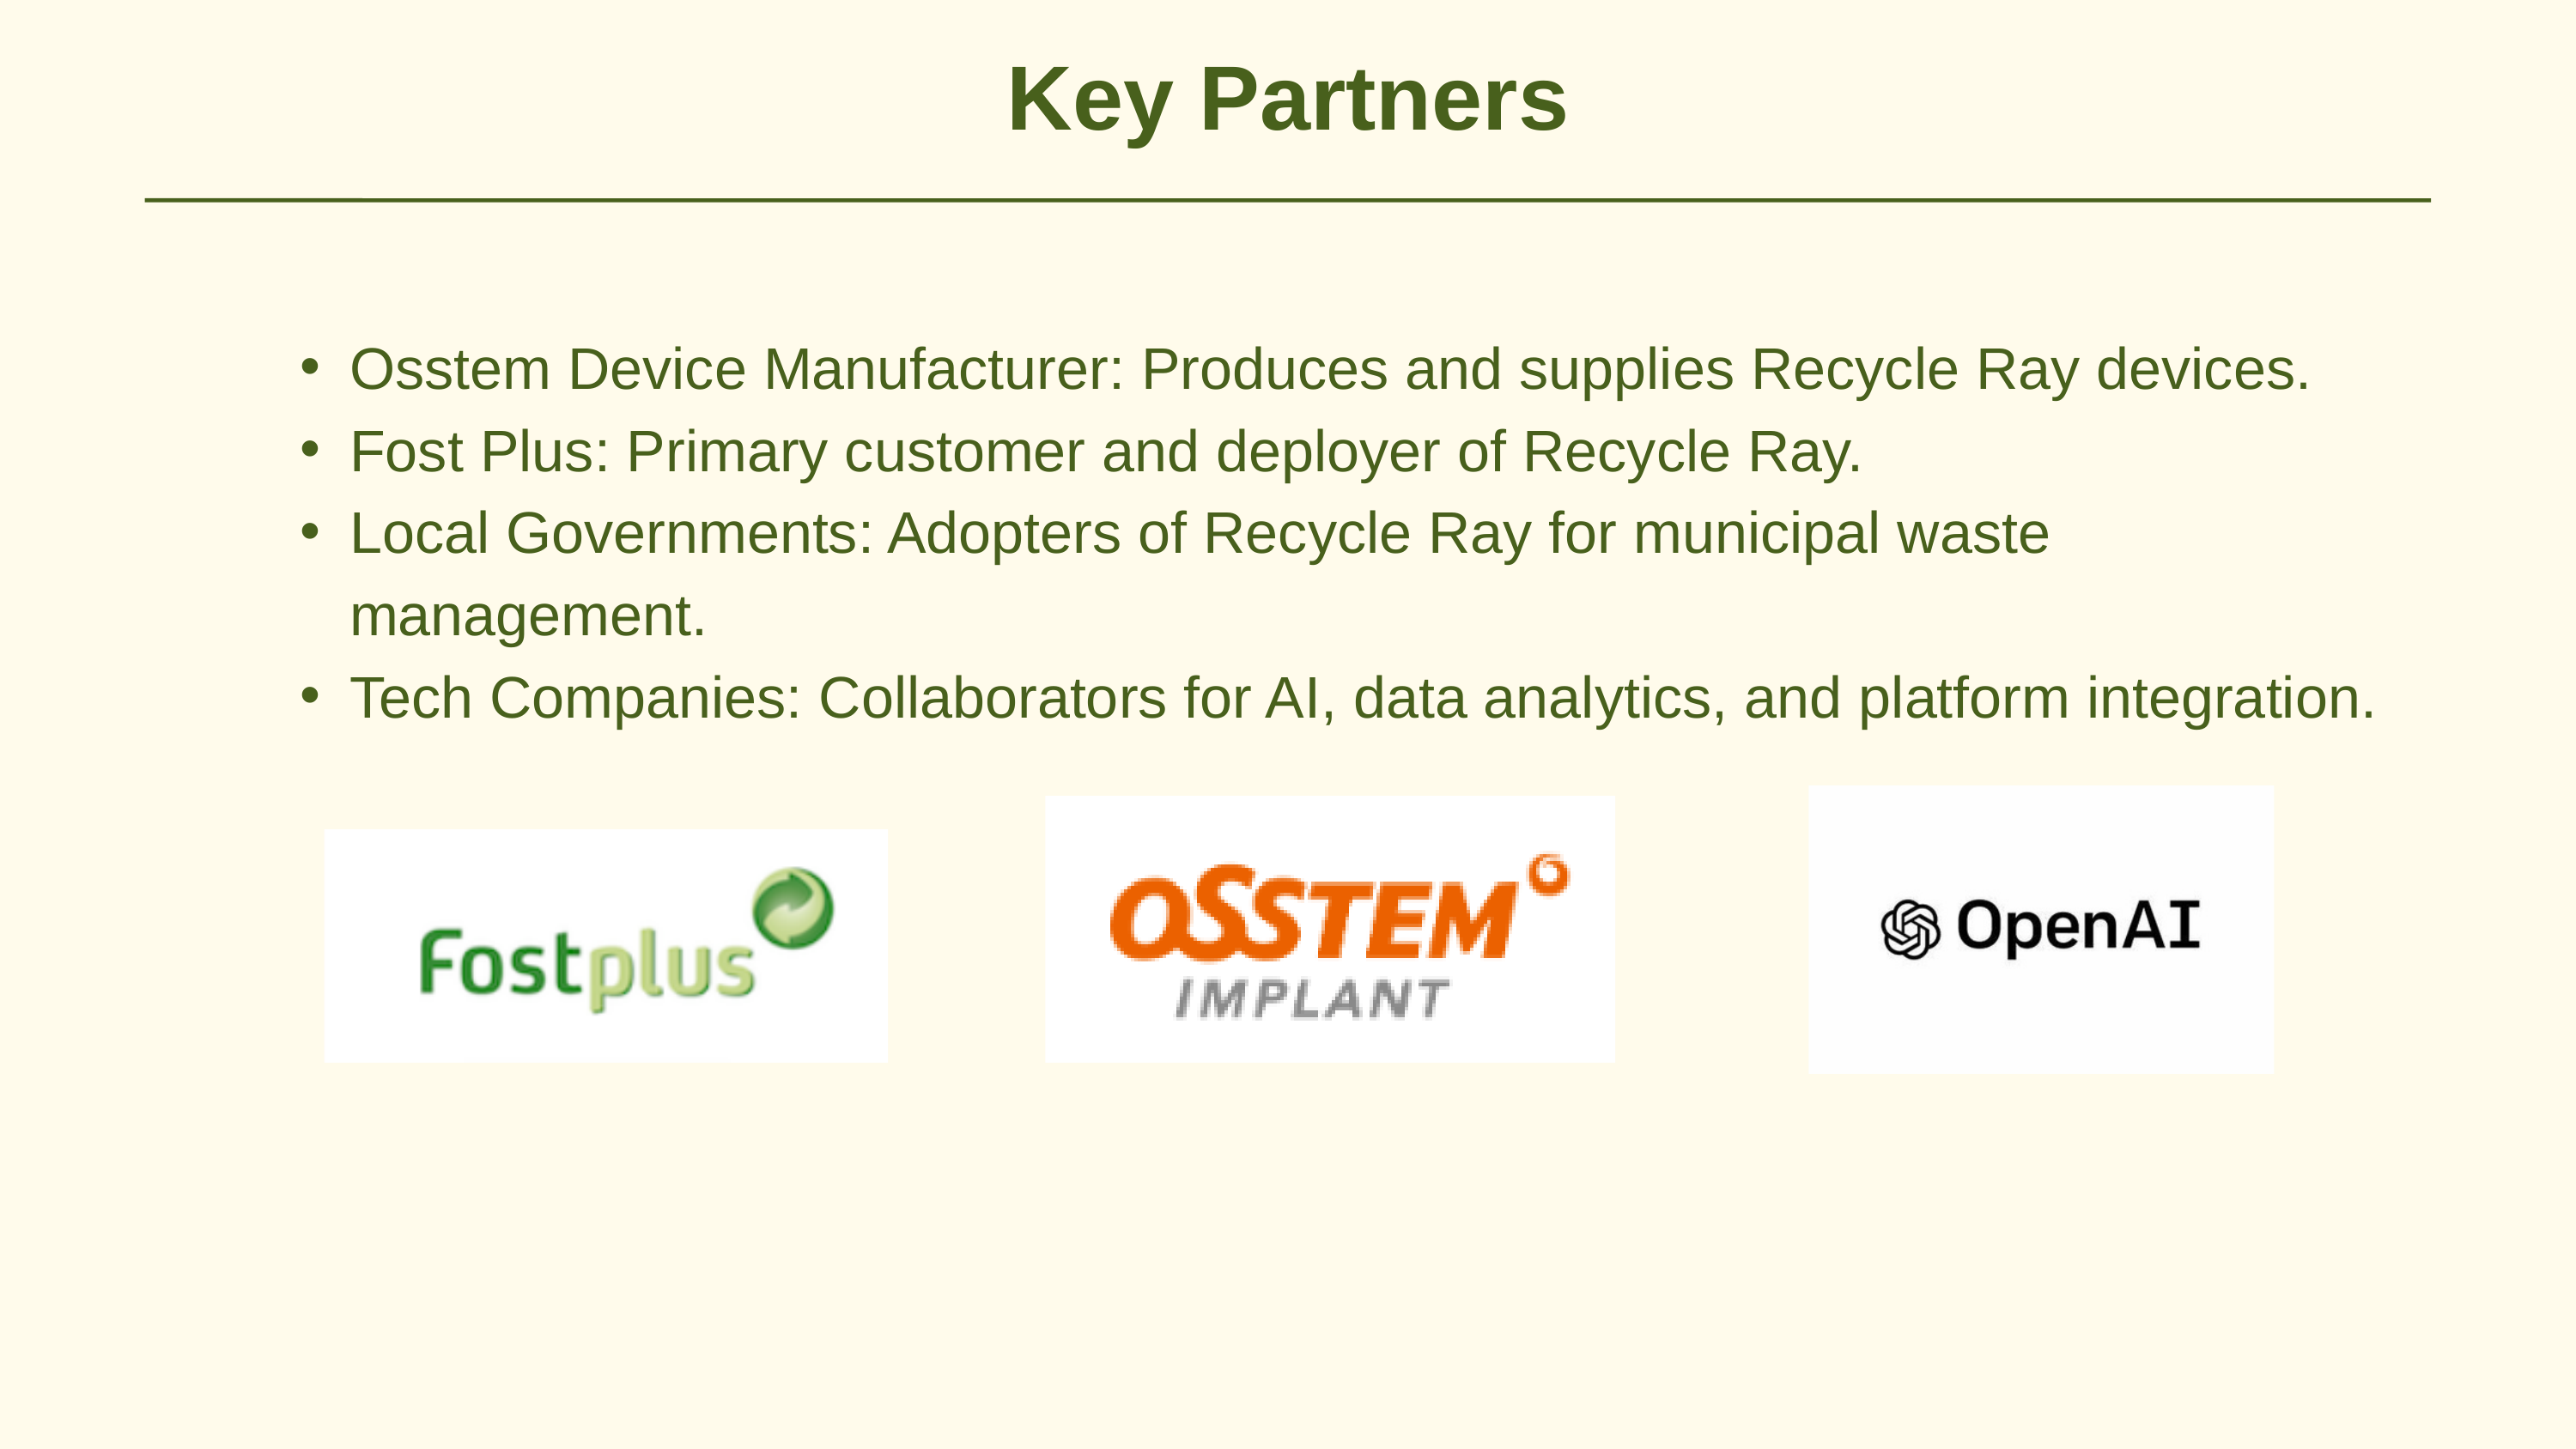

Key Partners

Osstem Device Manufacturer: Produces and supplies Recycle Ray devices.
Fost Plus: Primary customer and deployer of Recycle Ray.
Local Governments: Adopters of Recycle Ray for municipal waste management.
Tech Companies: Collaborators for AI, data analytics, and platform integration.